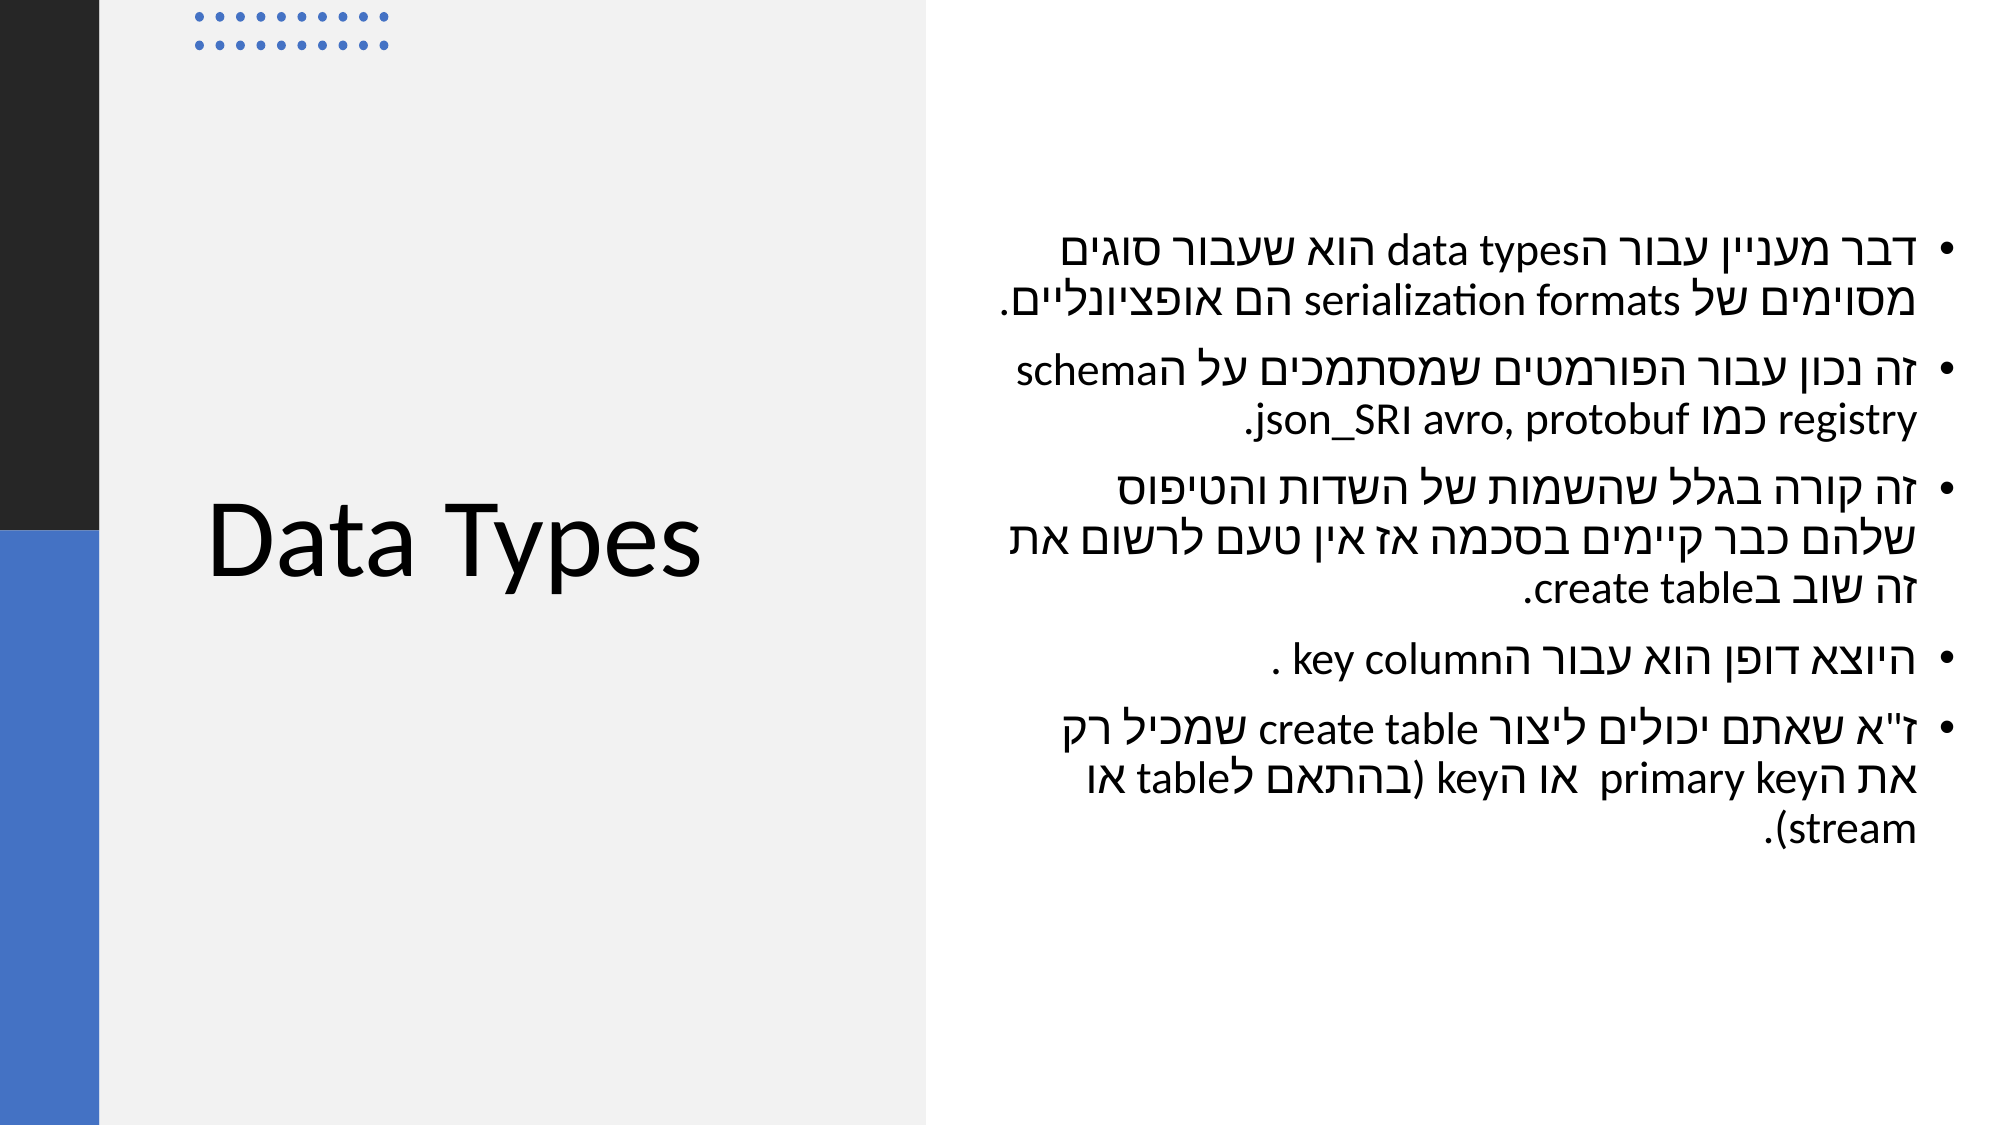

דבר מעניין עבור הdata types הוא שעבור סוגים מסוימים של serialization formats הם אופציונליים.
זה נכון עבור הפורמטים שמסתמכים על הschema registry כמו avro, protobuf וjson_SR.
זה קורה בגלל שהשמות של השדות והטיפוס שלהם כבר קיימים בסכמה אז אין טעם לרשום את זה שוב בcreate table.
היוצא דופן הוא עבור הkey column .
ז"א שאתם יכולים ליצור create table שמכיל רק את הprimary key  או הkey (בהתאם לtable או stream).
# Data Types